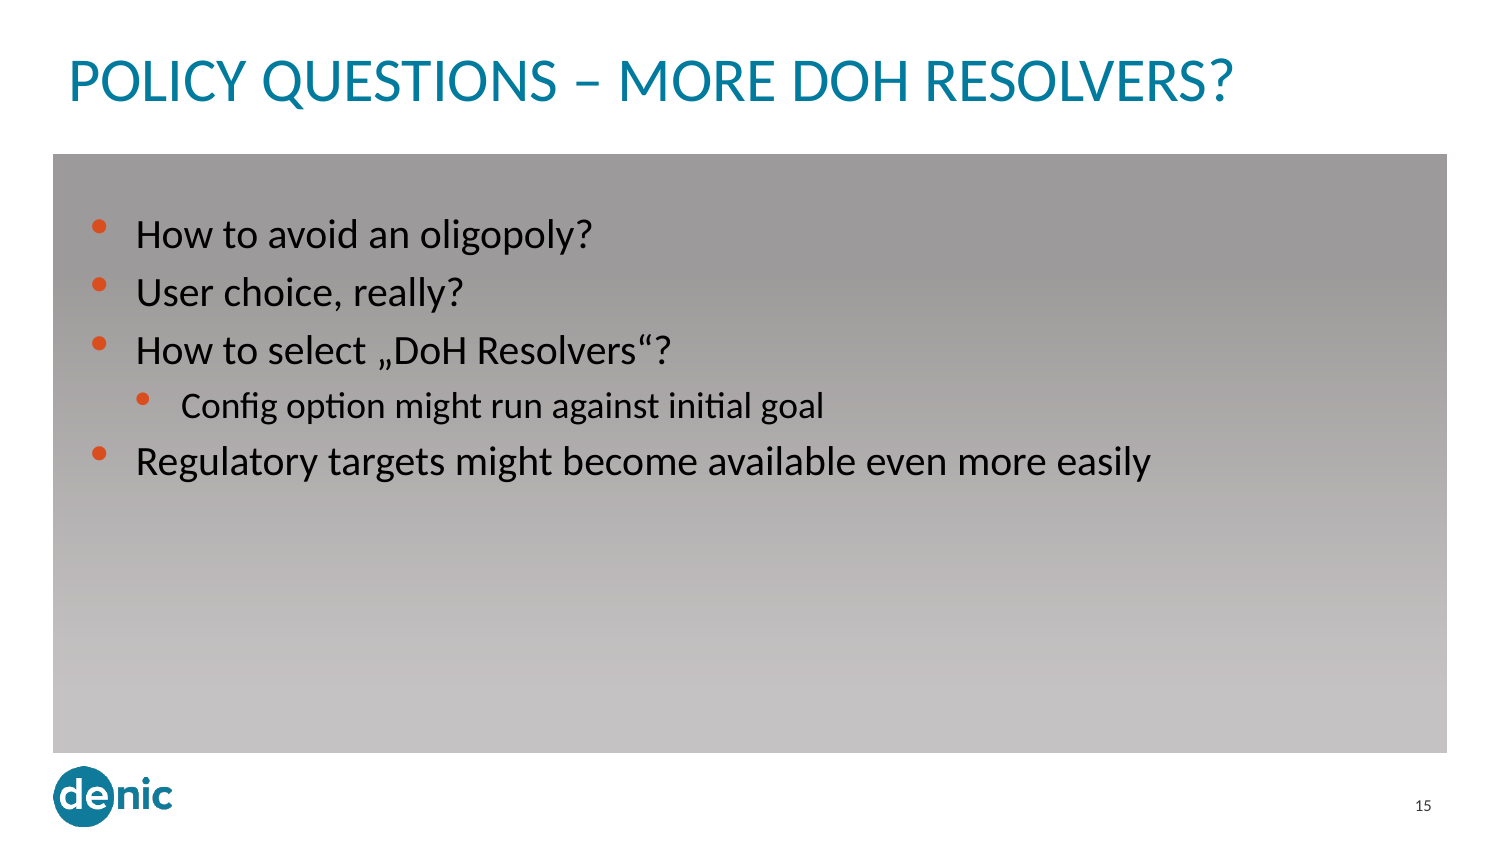

# Policy Questions – MORE DOH resolvers?

How to avoid an oligopoly?
User choice, really?
How to select „DoH Resolvers“?
Config option might run against initial goal
Regulatory targets might become available even more easily
15